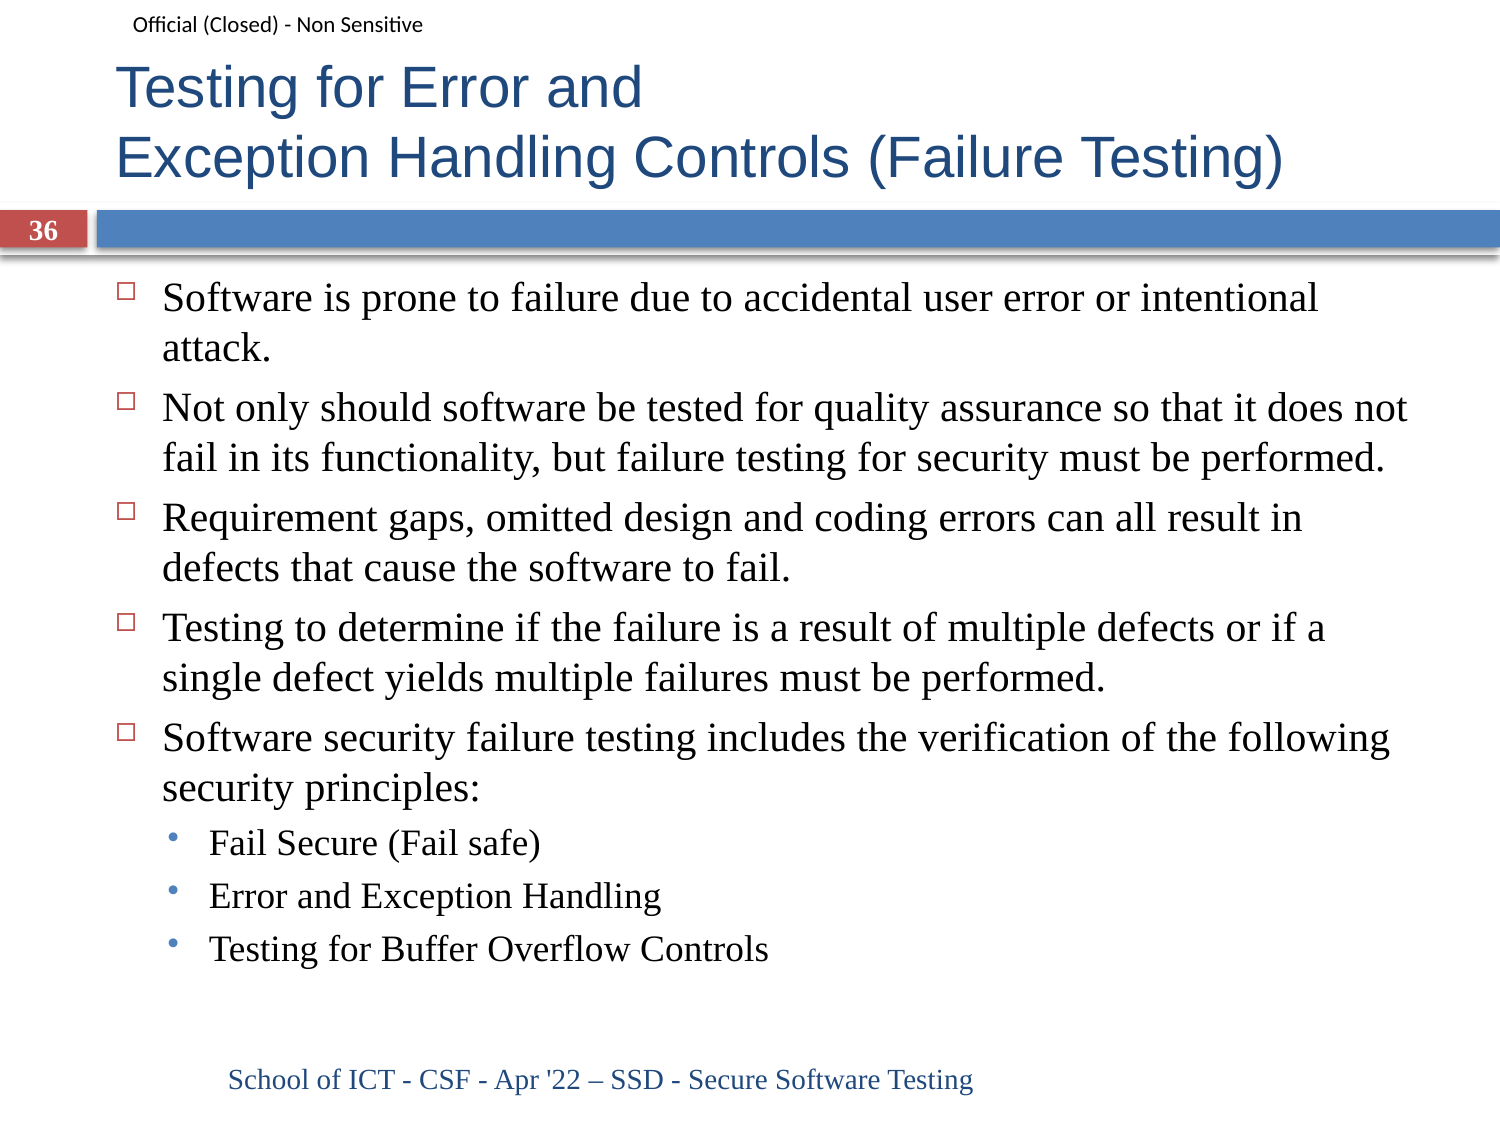

# Testing for Error and Exception Handling Controls (Failure Testing)
36
Software is prone to failure due to accidental user error or intentional attack.
Not only should software be tested for quality assurance so that it does not fail in its functionality, but failure testing for security must be performed.
Requirement gaps, omitted design and coding errors can all result in defects that cause the software to fail.
Testing to determine if the failure is a result of multiple defects or if a single defect yields multiple failures must be performed.
Software security failure testing includes the verification of the following security principles:
Fail Secure (Fail safe)
Error and Exception Handling
Testing for Buffer Overflow Controls
School of ICT - CSF - Apr '22 – SSD - Secure Software Testing